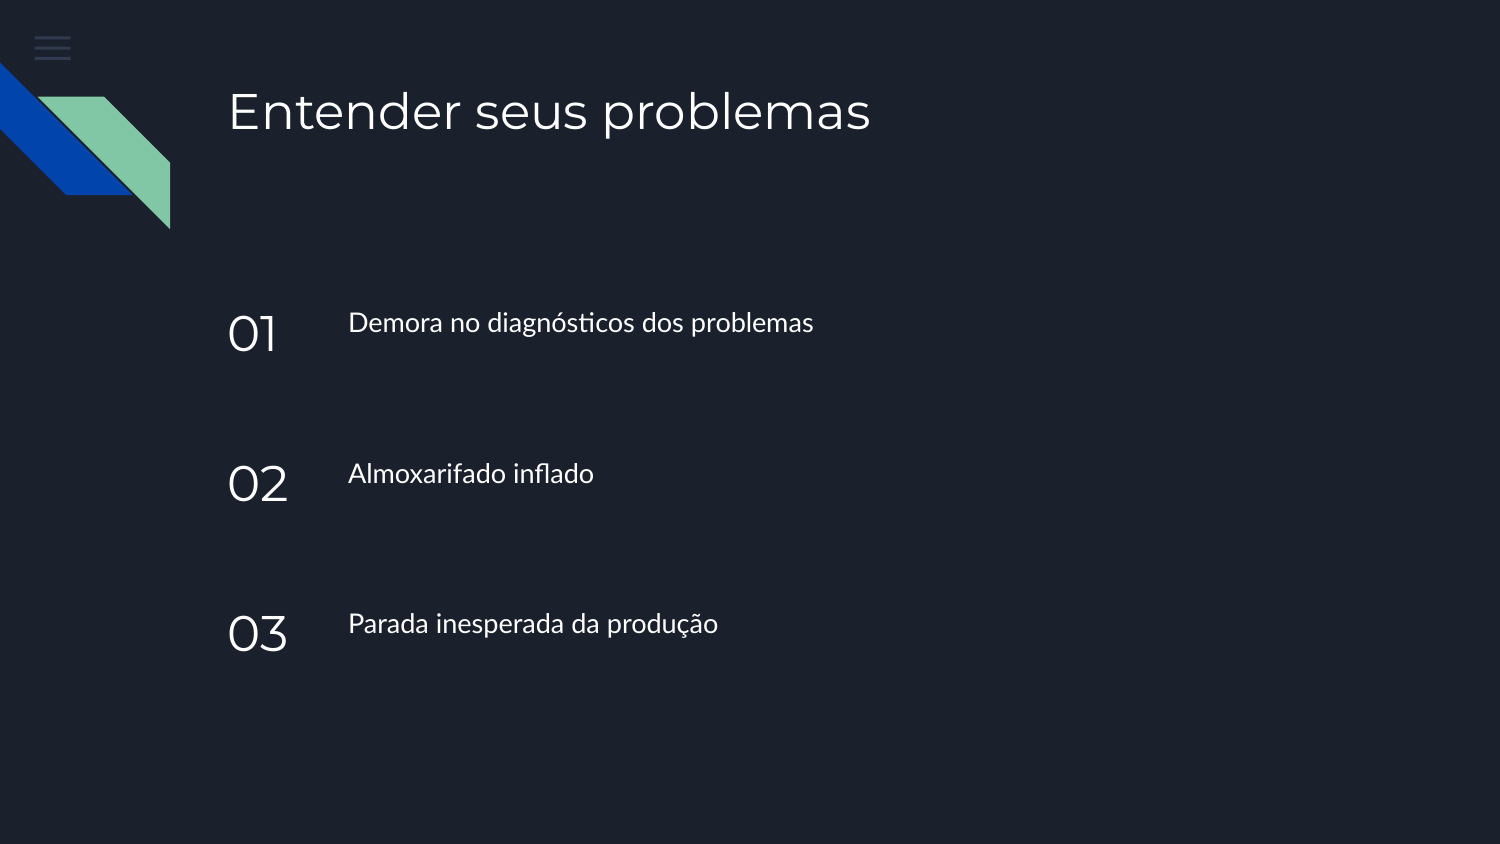

# Entender seus problemas
01

Demora no diagnósticos dos problemas
02

Almoxarifado inflado
03
Parada inesperada da produção